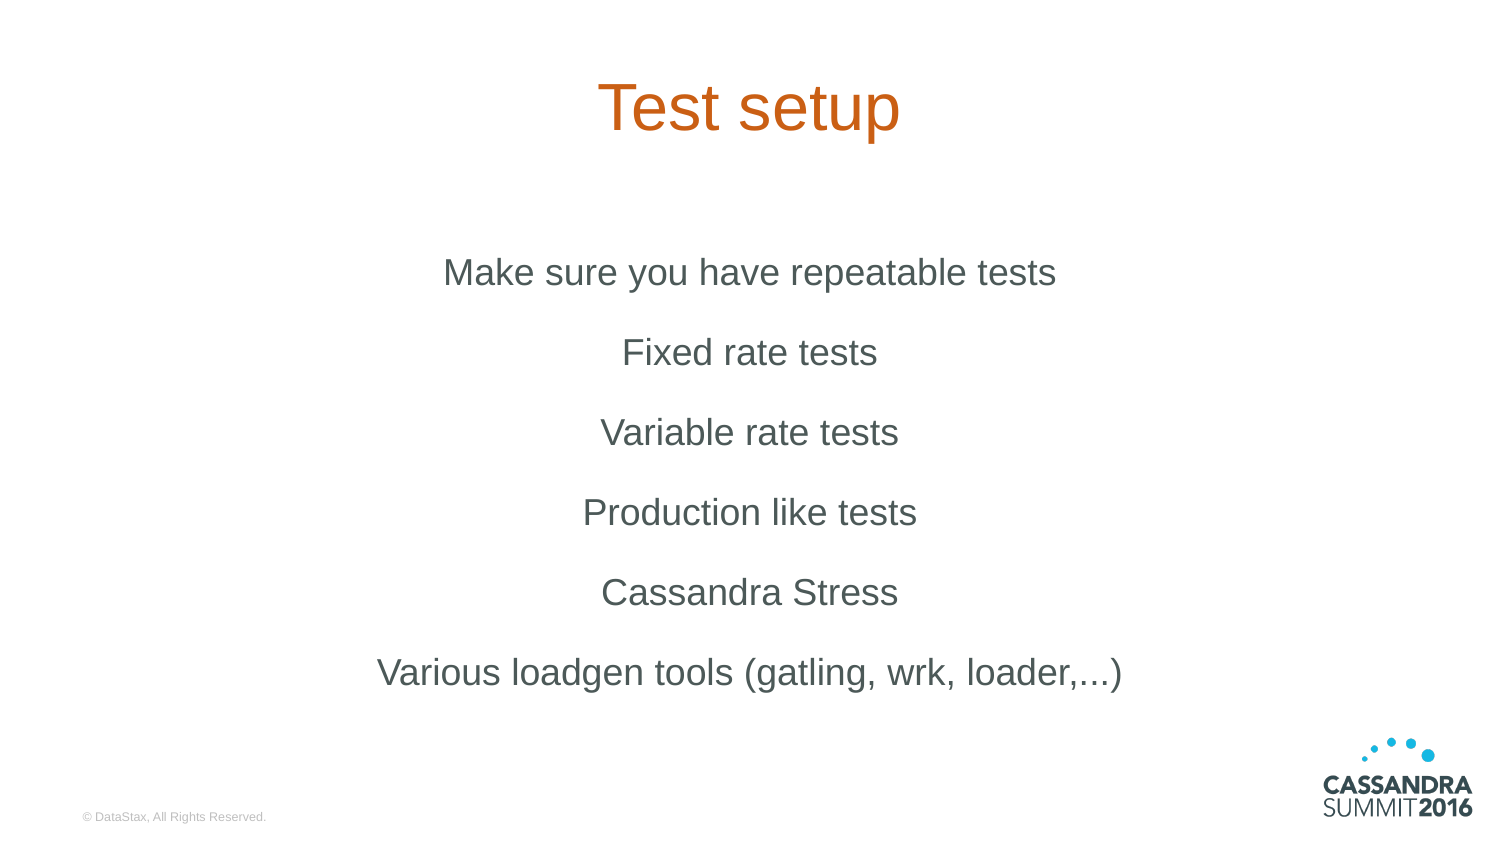

# Test setup
Make sure you have repeatable tests
Fixed rate tests
Variable rate tests
Production like tests
Cassandra Stress
Various loadgen tools (gatling, wrk, loader,...)
© DataStax, All Rights Reserved.
28